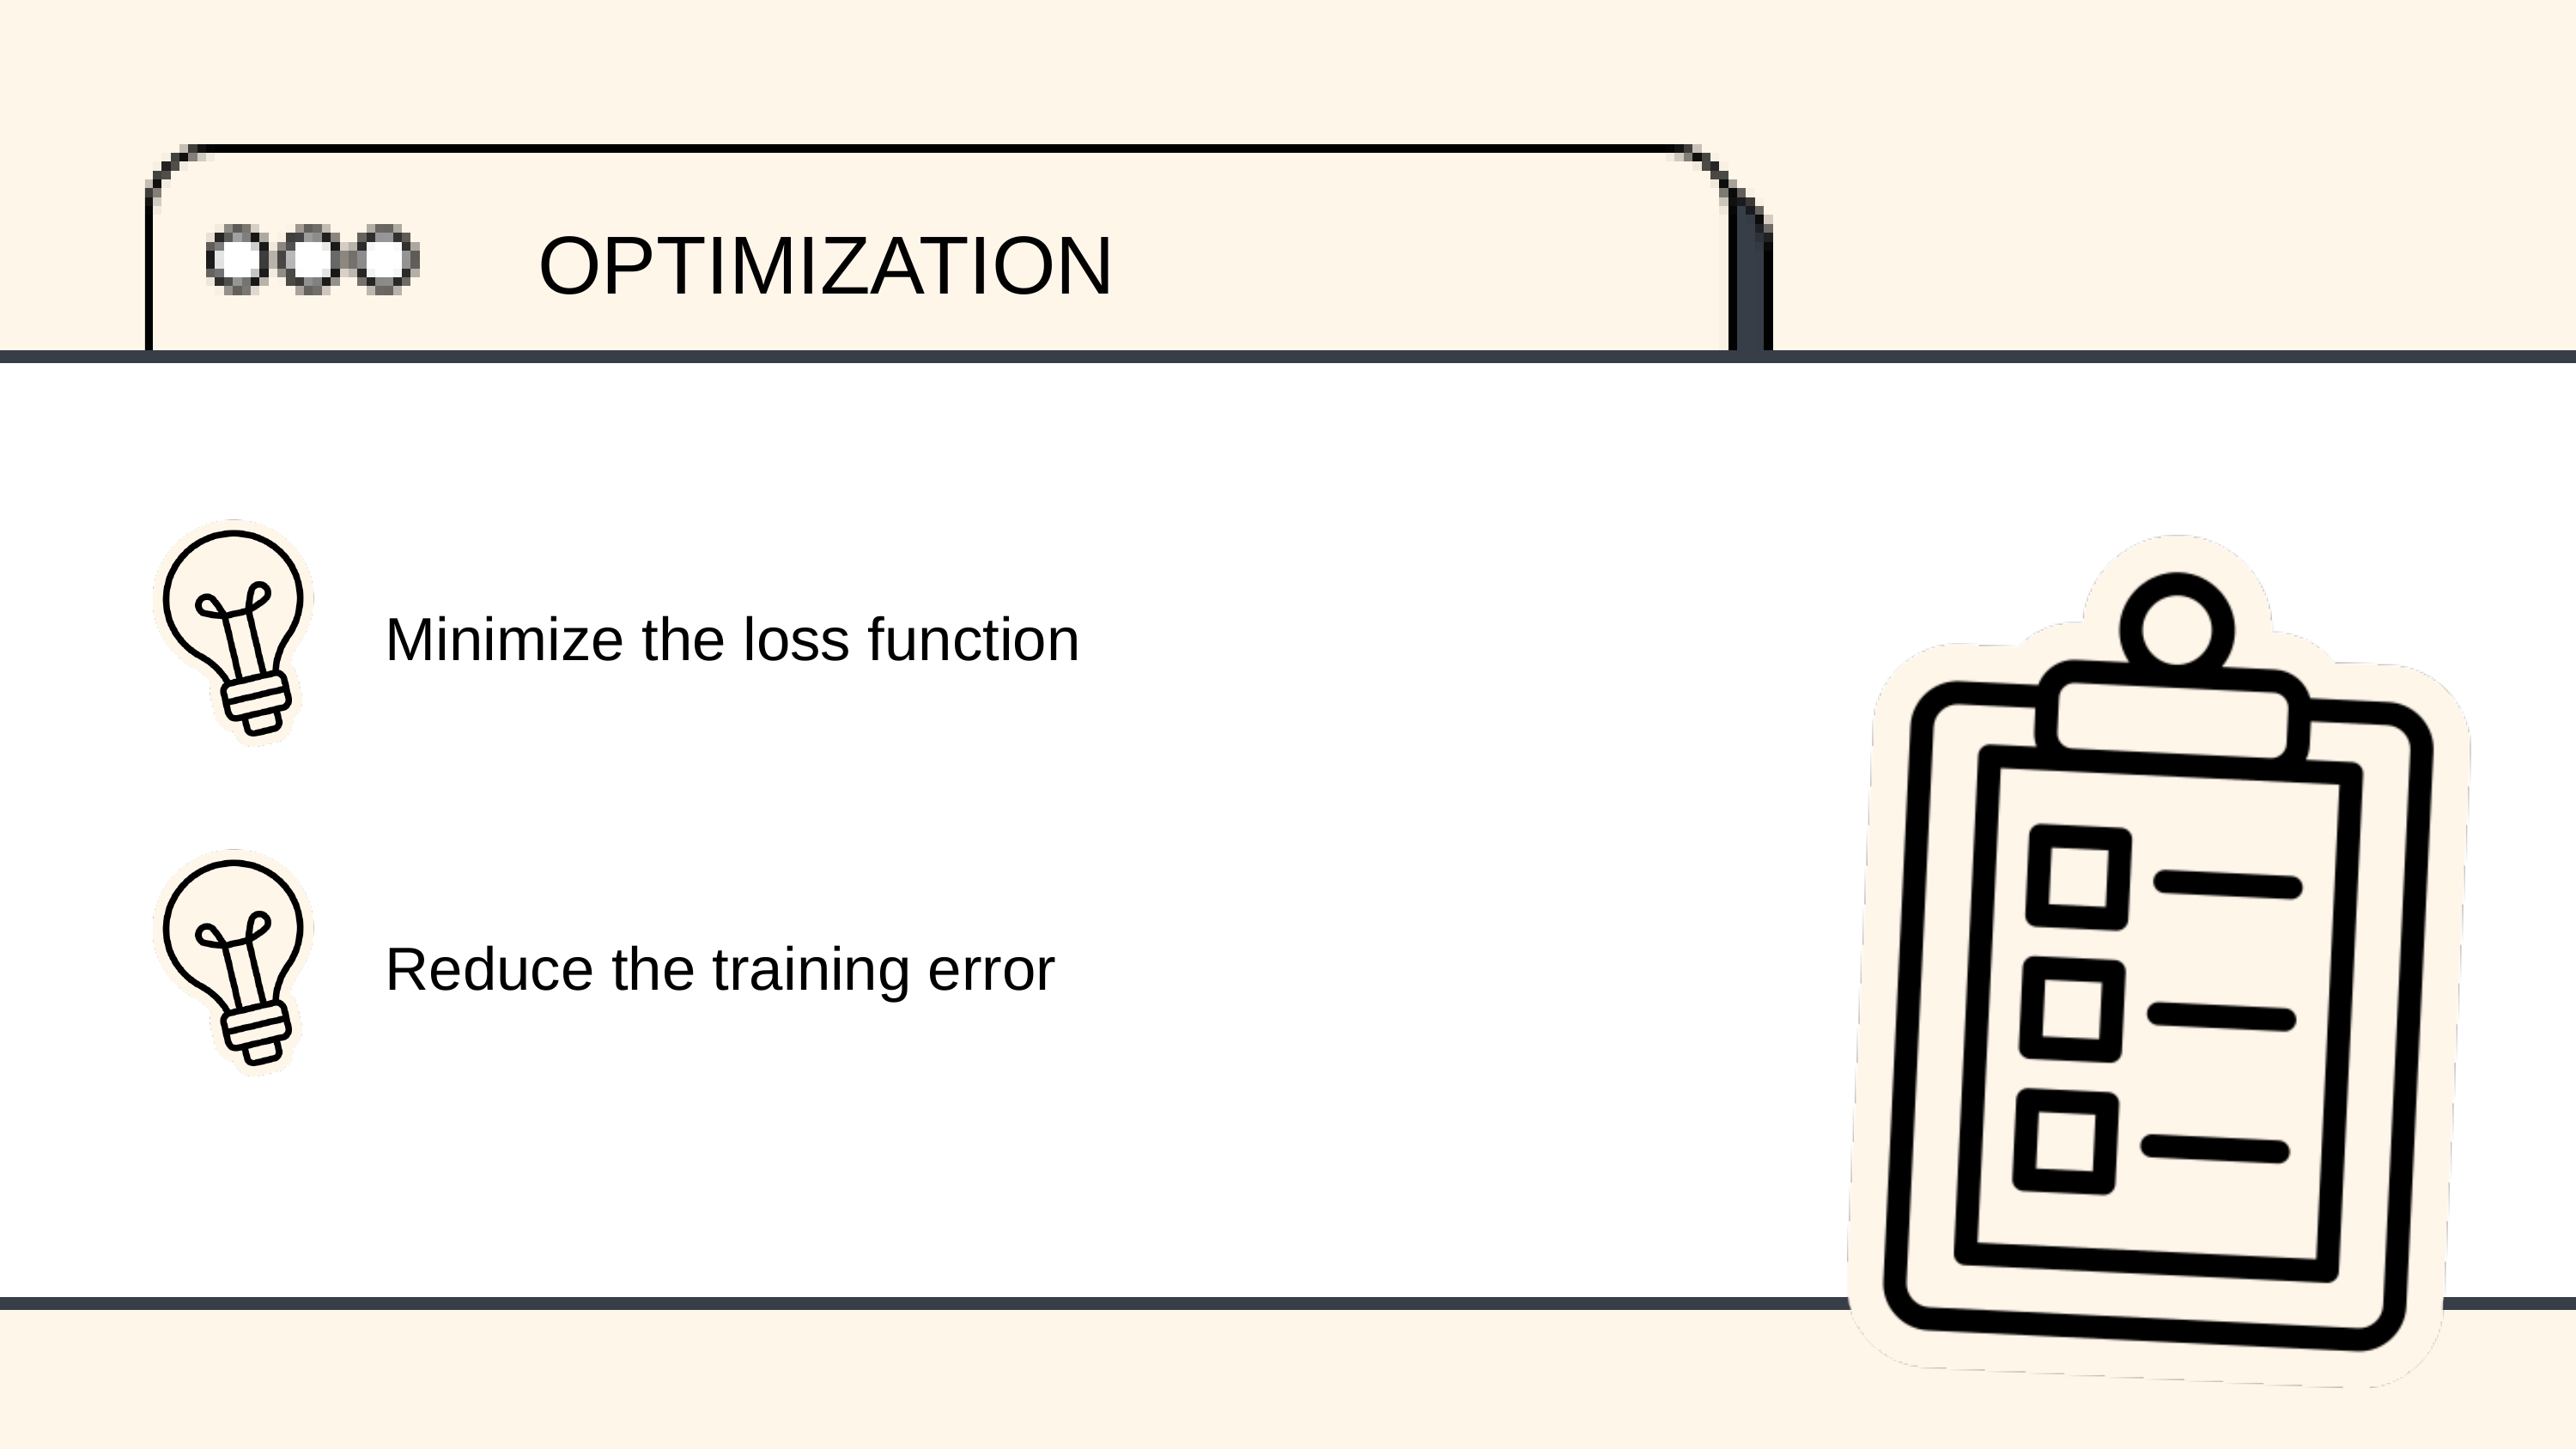

OPTIMIZATION

Minimize the loss function

Reduce the training error